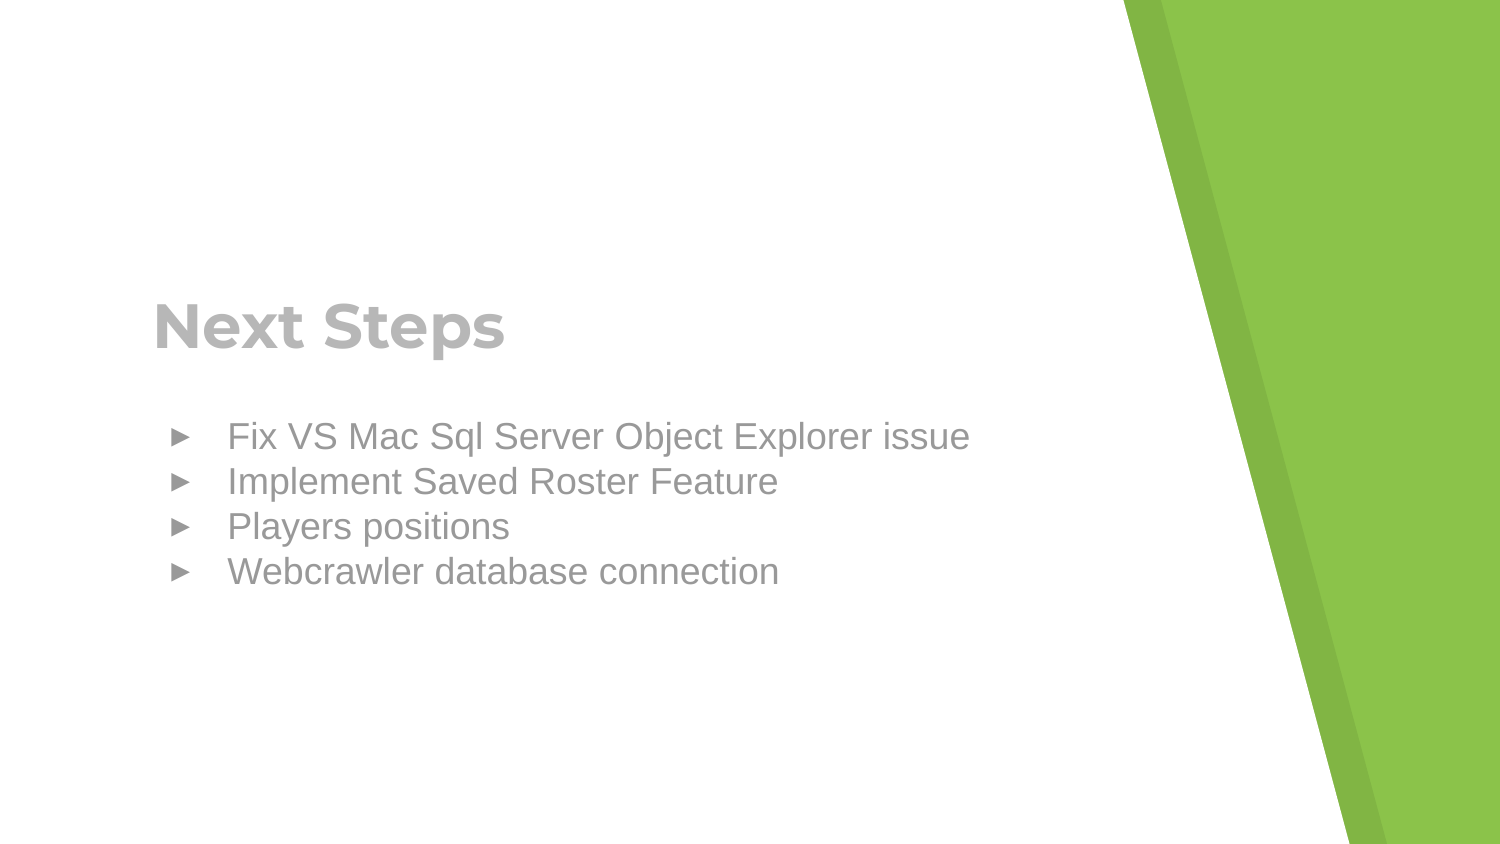

# Next Steps
Fix VS Mac Sql Server Object Explorer issue
Implement Saved Roster Feature
Players positions
Webcrawler database connection